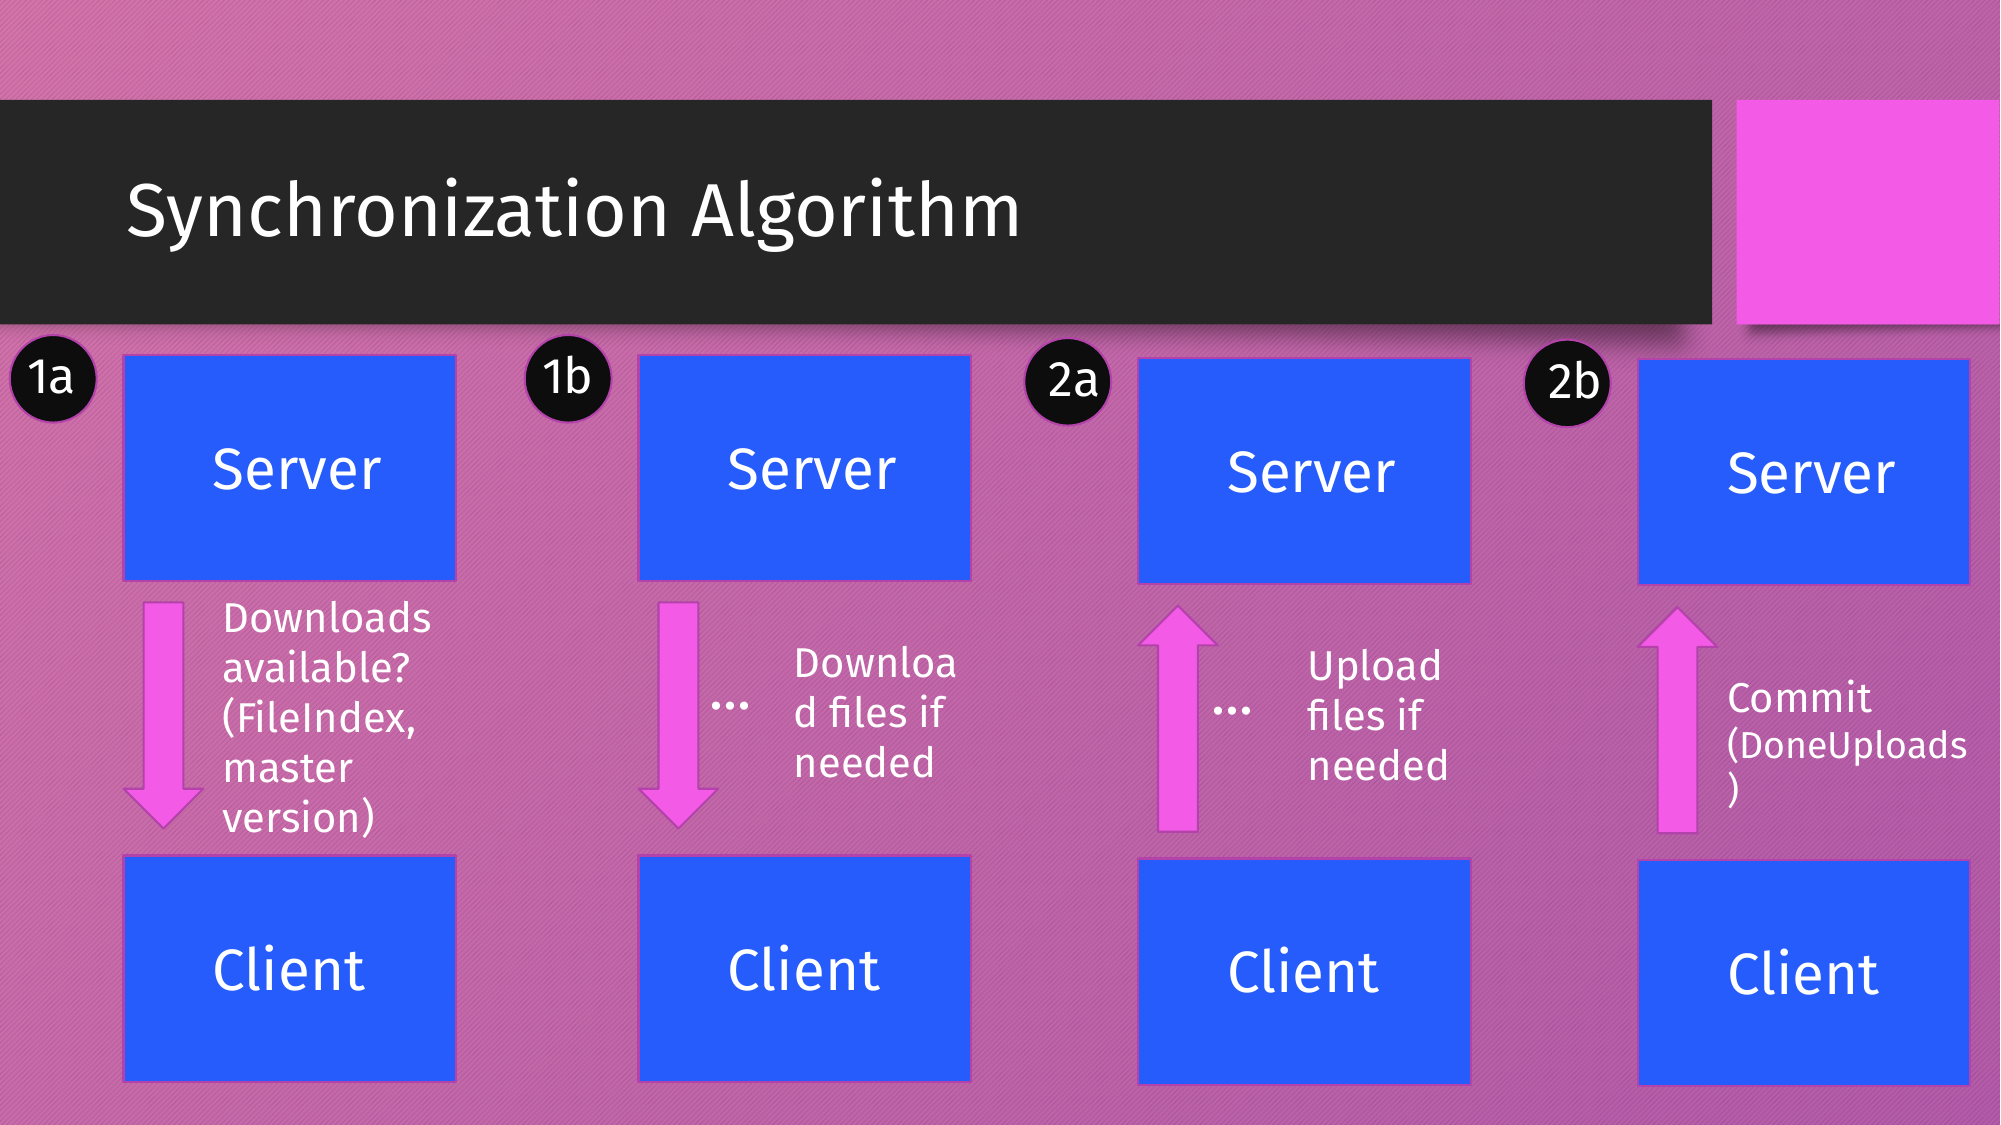

# Synchronization Algorithm

1a

Server
Downloads available?
(FileIndex, master version)

Client

1b

Server
Download files if needed

Client
...

2a

Server
Upload files if needed

Client
...

2b

Server
Commit (DoneUploads)

Client